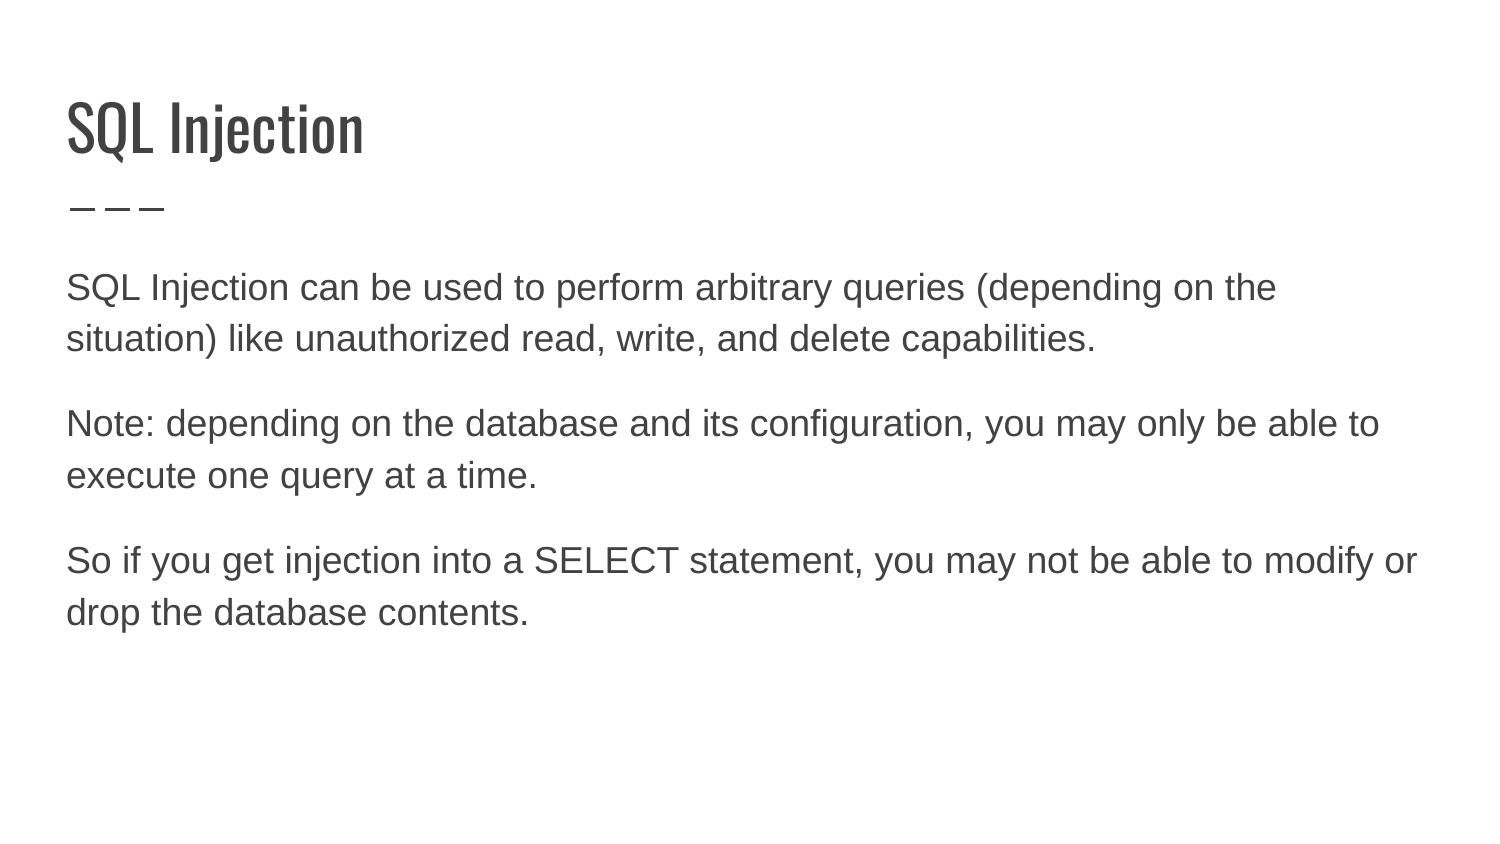

# SQL Injection
SQL Injection can be used to perform arbitrary queries (depending on the situation) like unauthorized read, write, and delete capabilities.
Note: depending on the database and its configuration, you may only be able to execute one query at a time.
So if you get injection into a SELECT statement, you may not be able to modify or drop the database contents.